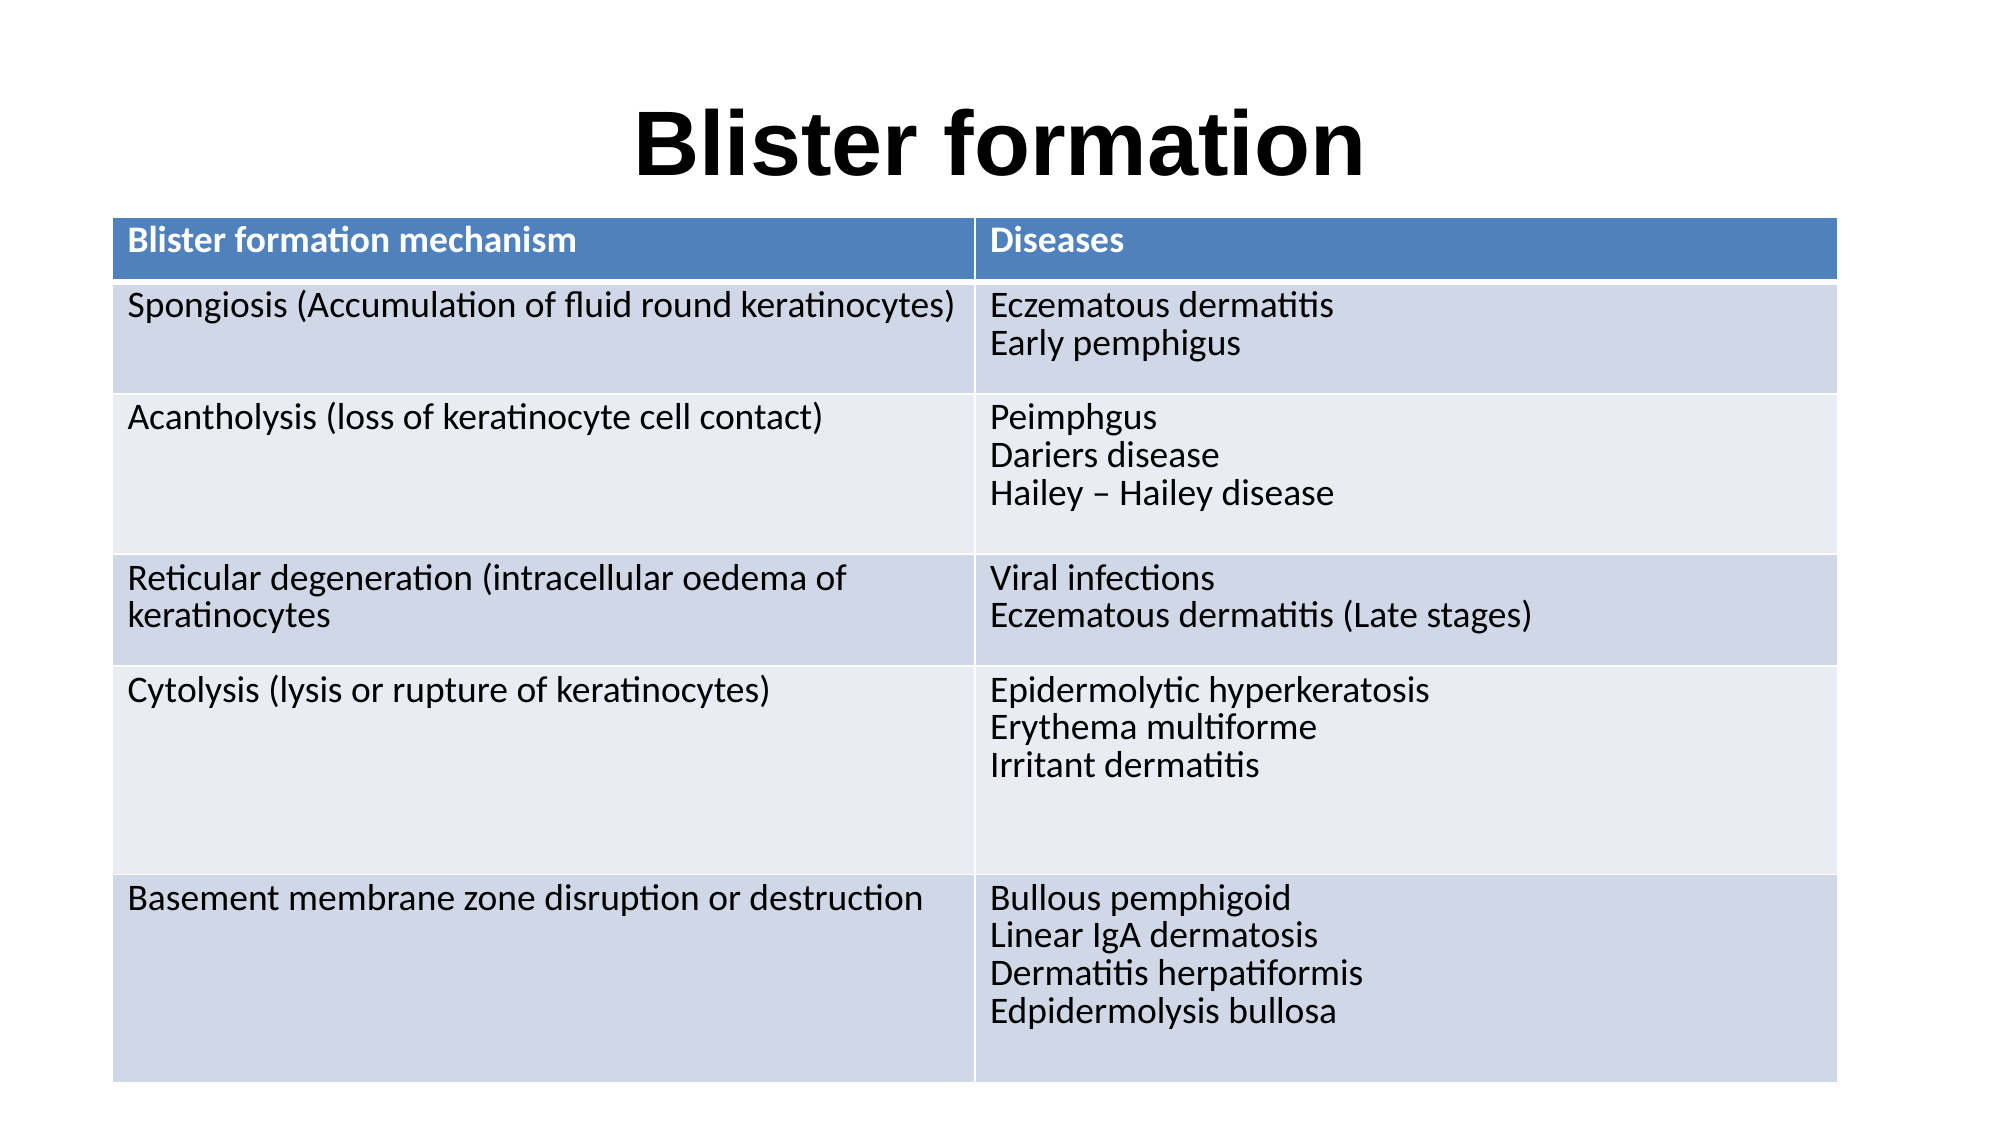

# Blister formation
| Blister formation mechanism | Diseases |
| --- | --- |
| Spongiosis (Accumulation of fluid round keratinocytes) | Eczematous dermatitis Early pemphigus |
| Acantholysis (loss of keratinocyte cell contact) | Peimphgus Dariers disease Hailey – Hailey disease |
| Reticular degeneration (intracellular oedema of keratinocytes | Viral infections Eczematous dermatitis (Late stages) |
| Cytolysis (lysis or rupture of keratinocytes) | Epidermolytic hyperkeratosis Erythema multiforme Irritant dermatitis |
| Basement membrane zone disruption or destruction | Bullous pemphigoid Linear IgA dermatosis Dermatitis herpatiformis Edpidermolysis bullosa |